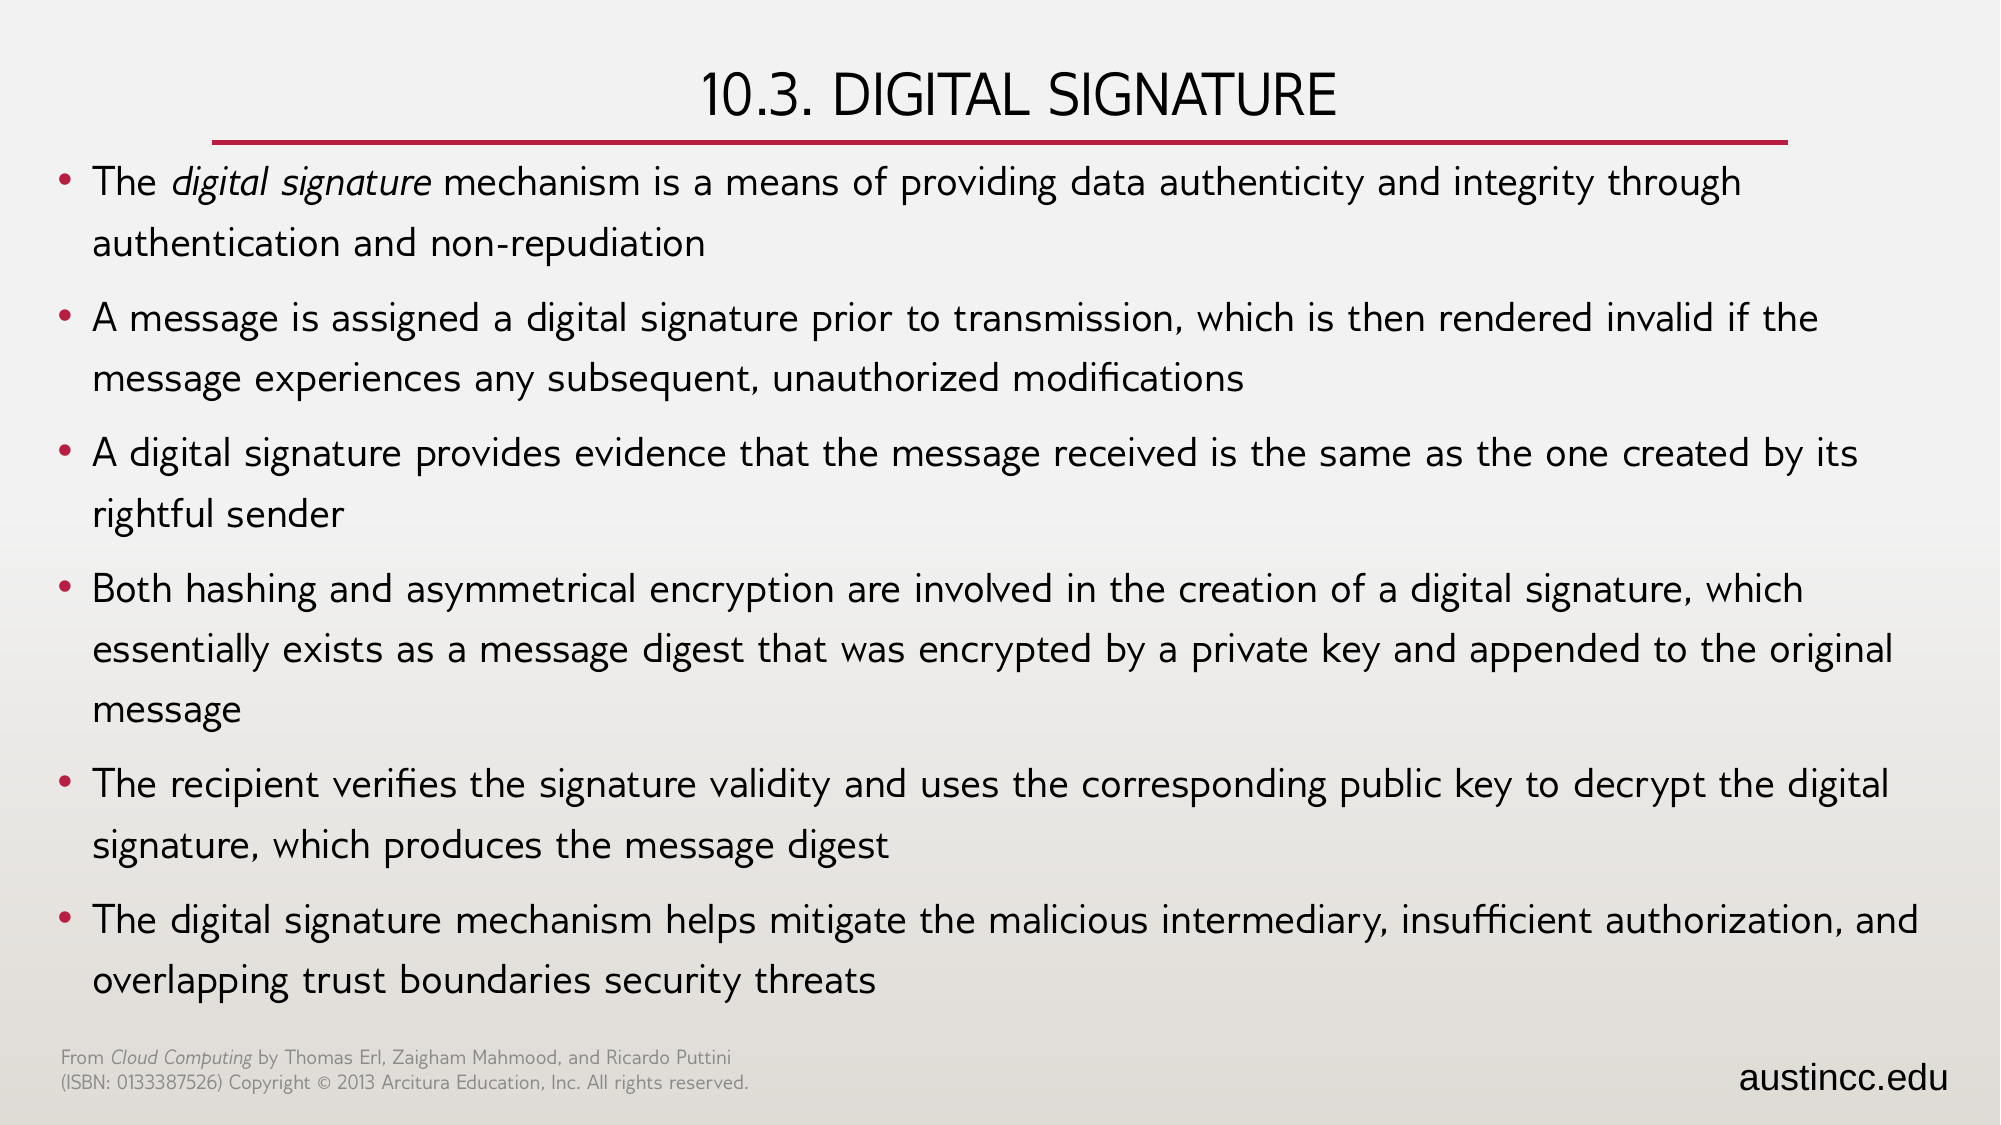

# 10.3. Digital Signature
The digital signature mechanism is a means of providing data authenticity and integrity through authentication and non-repudiation
A message is assigned a digital signature prior to transmission, which is then rendered invalid if the message experiences any subsequent, unauthorized modifications
A digital signature provides evidence that the message received is the same as the one created by its rightful sender
Both hashing and asymmetrical encryption are involved in the creation of a digital signature, which essentially exists as a message digest that was encrypted by a private key and appended to the original message
The recipient verifies the signature validity and uses the corresponding public key to decrypt the digital signature, which produces the message digest
The digital signature mechanism helps mitigate the malicious intermediary, insufficient authorization, and overlapping trust boundaries security threats
From Cloud Computing by Thomas Erl, Zaigham Mahmood, and Ricardo Puttini
(ISBN: 0133387526) Copyright © 2013 Arcitura Education, Inc. All rights reserved.